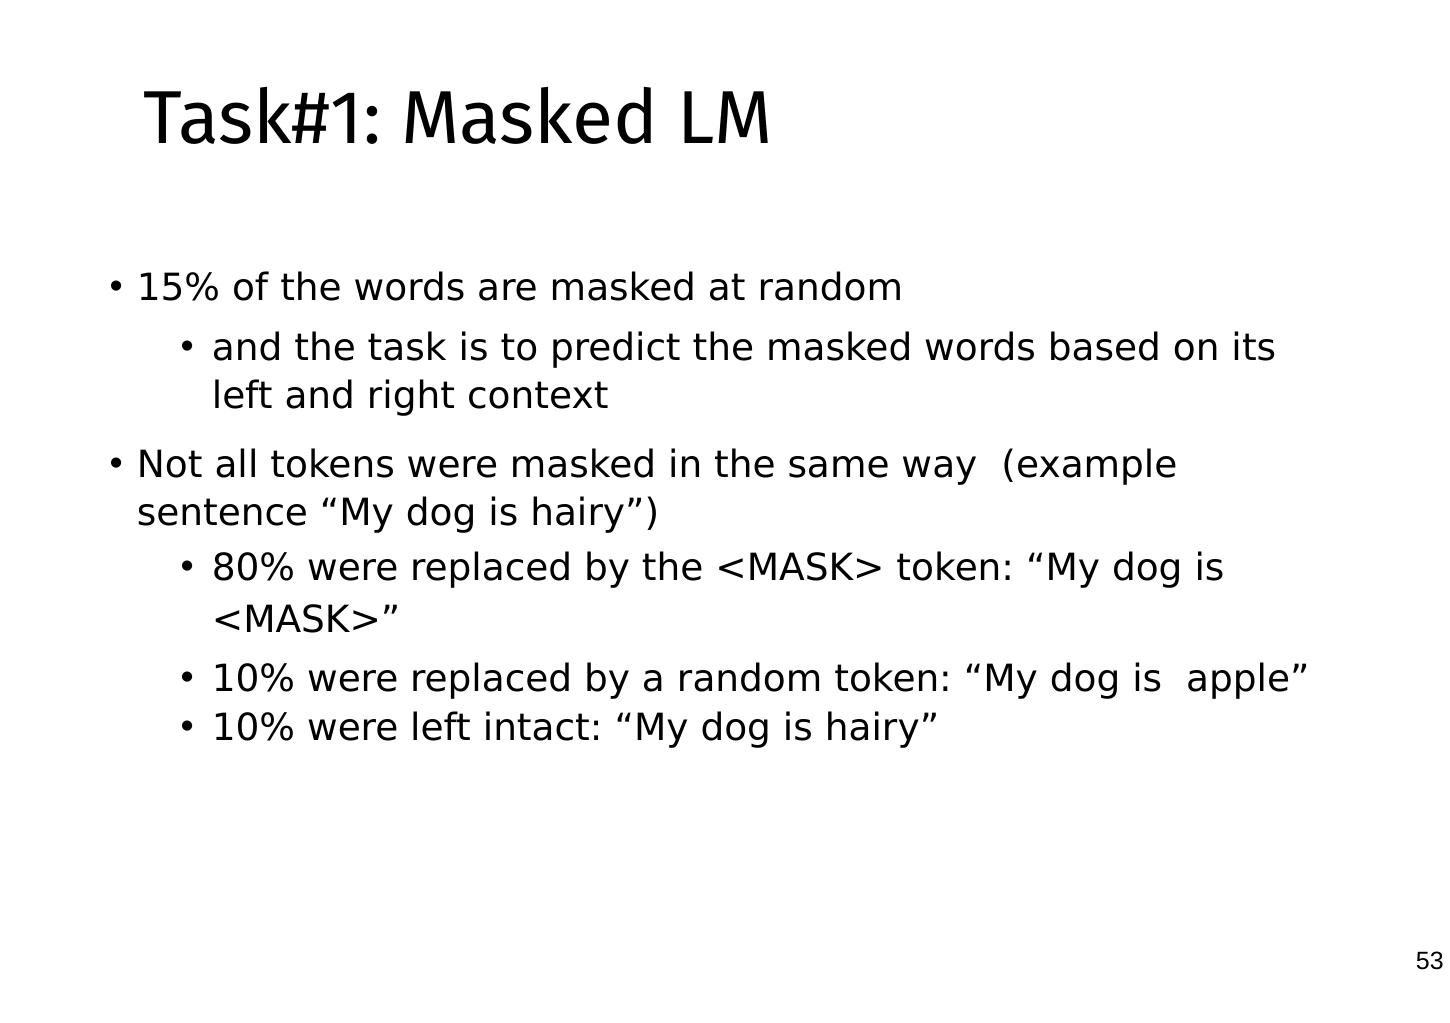

Task#1: Masked LM
15% of the words are masked at random
and the task is to predict the masked words based on its  left and right context
Not all tokens were masked in the same way  (example sentence “My dog is hairy”)
80% were replaced by the <MASK> token: “My dog is
<MASK>”
10% were replaced by a random token: “My dog is  apple”
10% were left intact: “My dog is hairy”
53